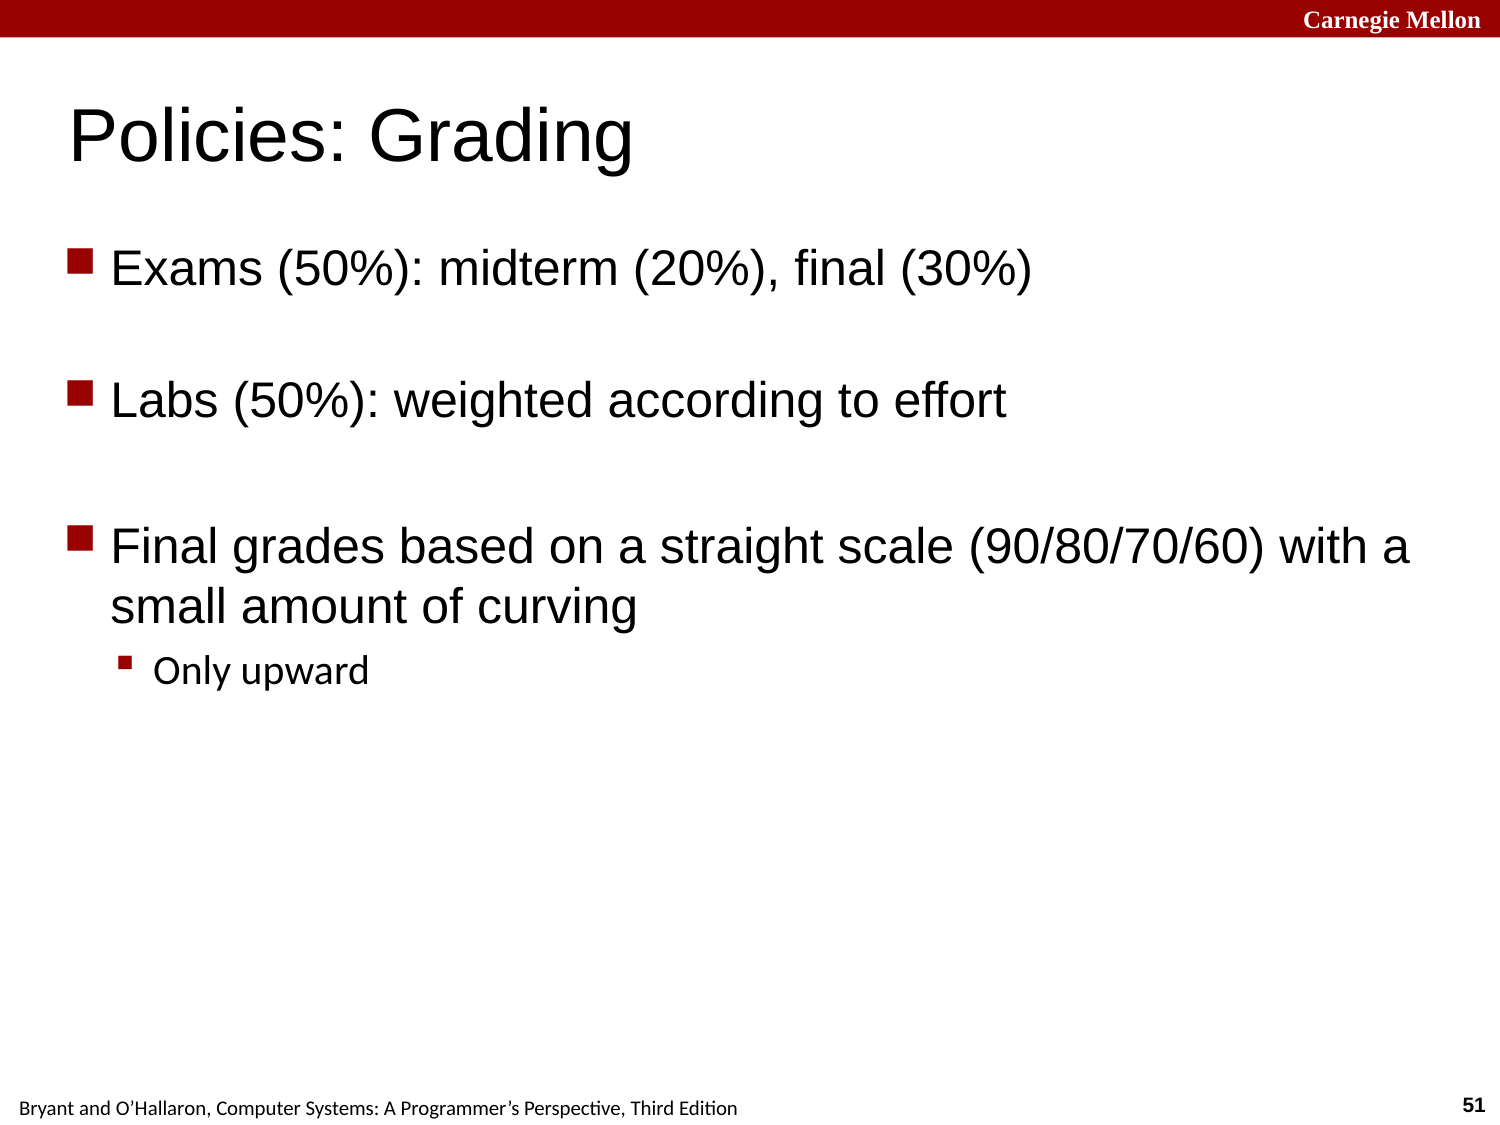

# Policies: Grading
Exams (50%): midterm (20%), final (30%)
Labs (50%): weighted according to effort

Final grades based on a straight scale (90/80/70/60) with a small amount of curving
Only upward